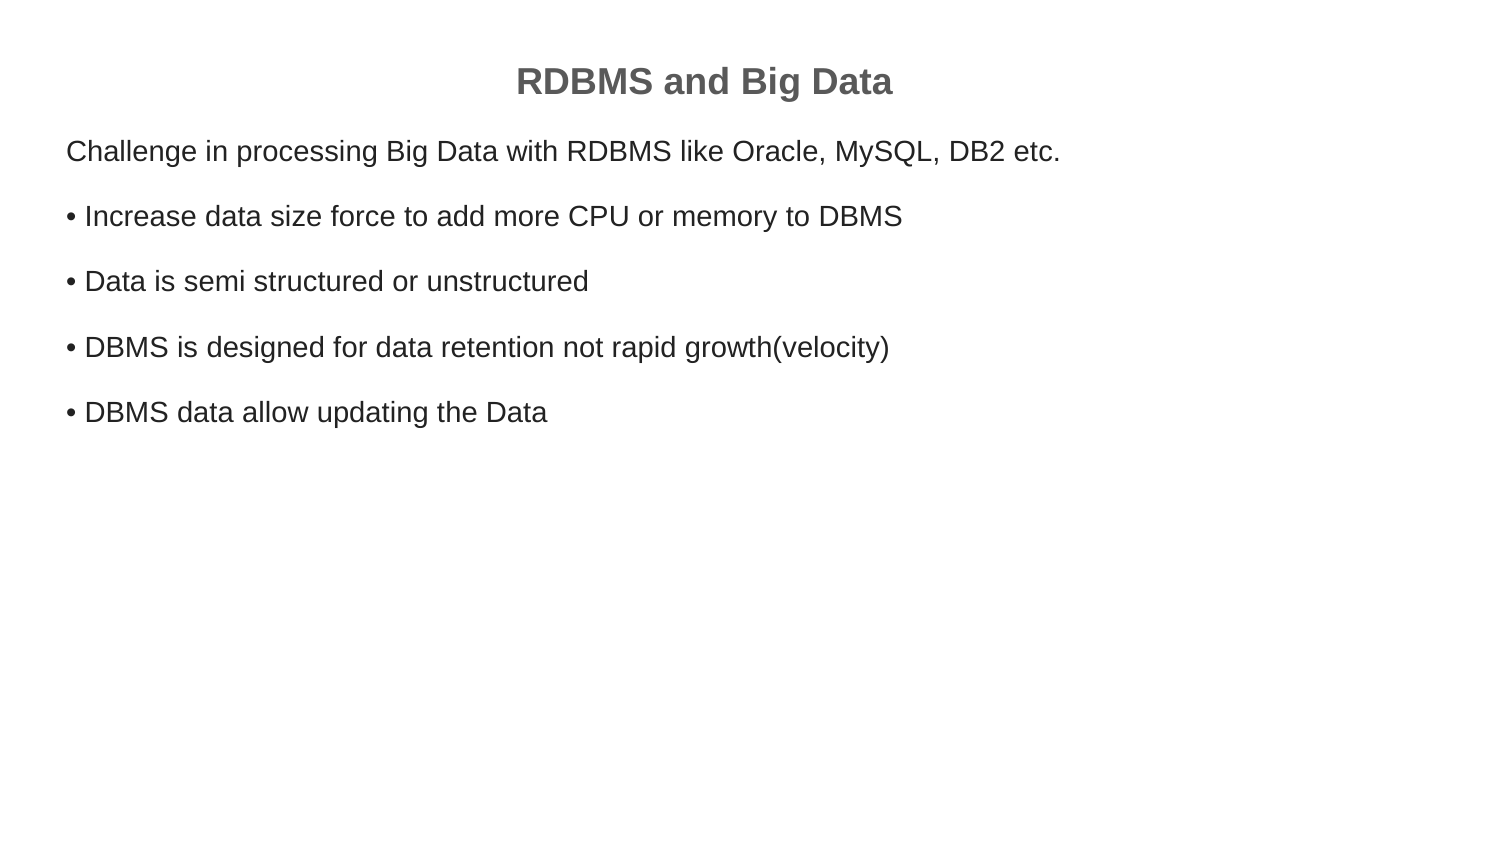

RDBMS and Big Data
Challenge in processing Big Data with RDBMS like Oracle, MySQL, DB2 etc.
• Increase data size force to add more CPU or memory to DBMS
• Data is semi structured or unstructured
• DBMS is designed for data retention not rapid growth(velocity)
• DBMS data allow updating the Data